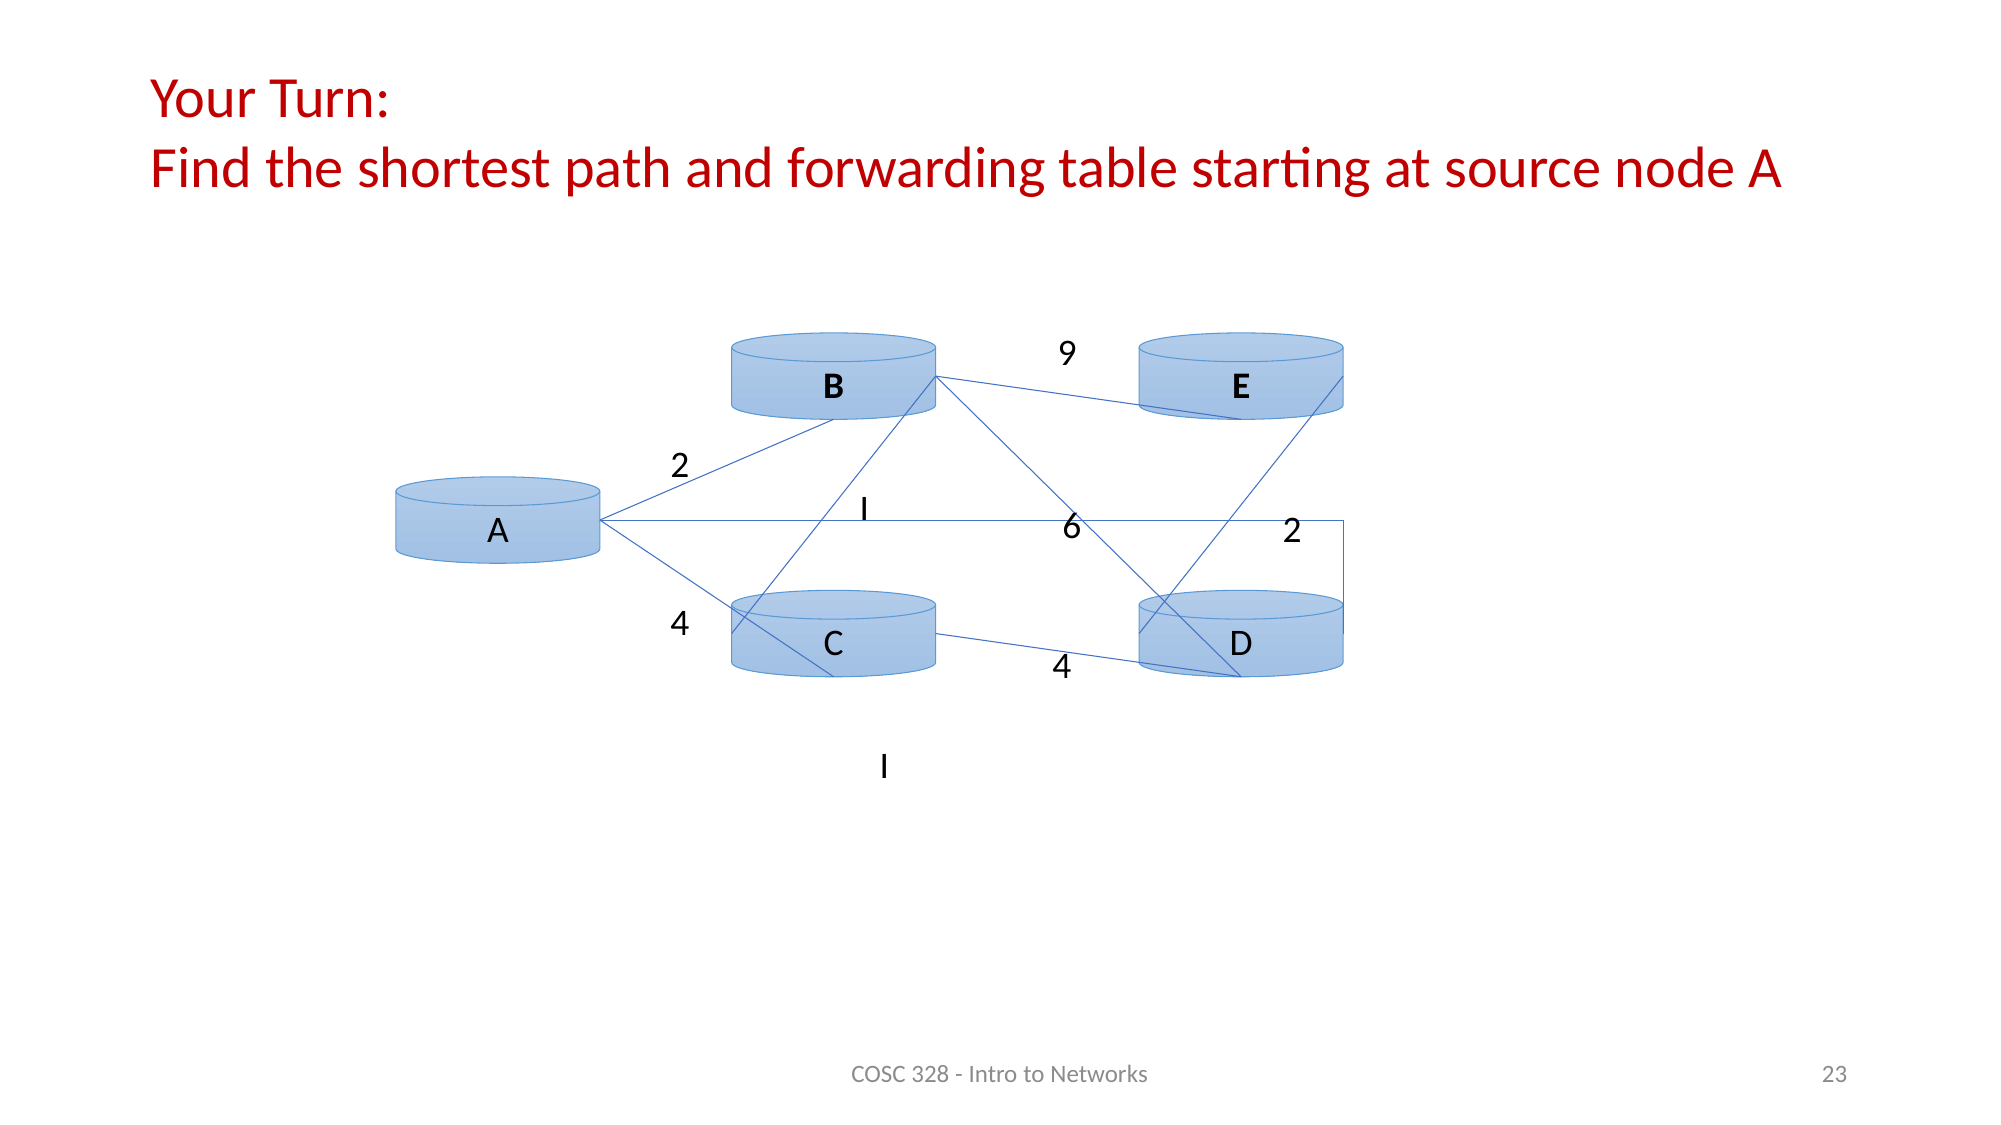

Your Turn:
Find the shortest path and forwarding table starting at source node A
9
B
E
2
A
I
6
2
4
C
D
4
I
COSC 328 - Intro to Networks
23